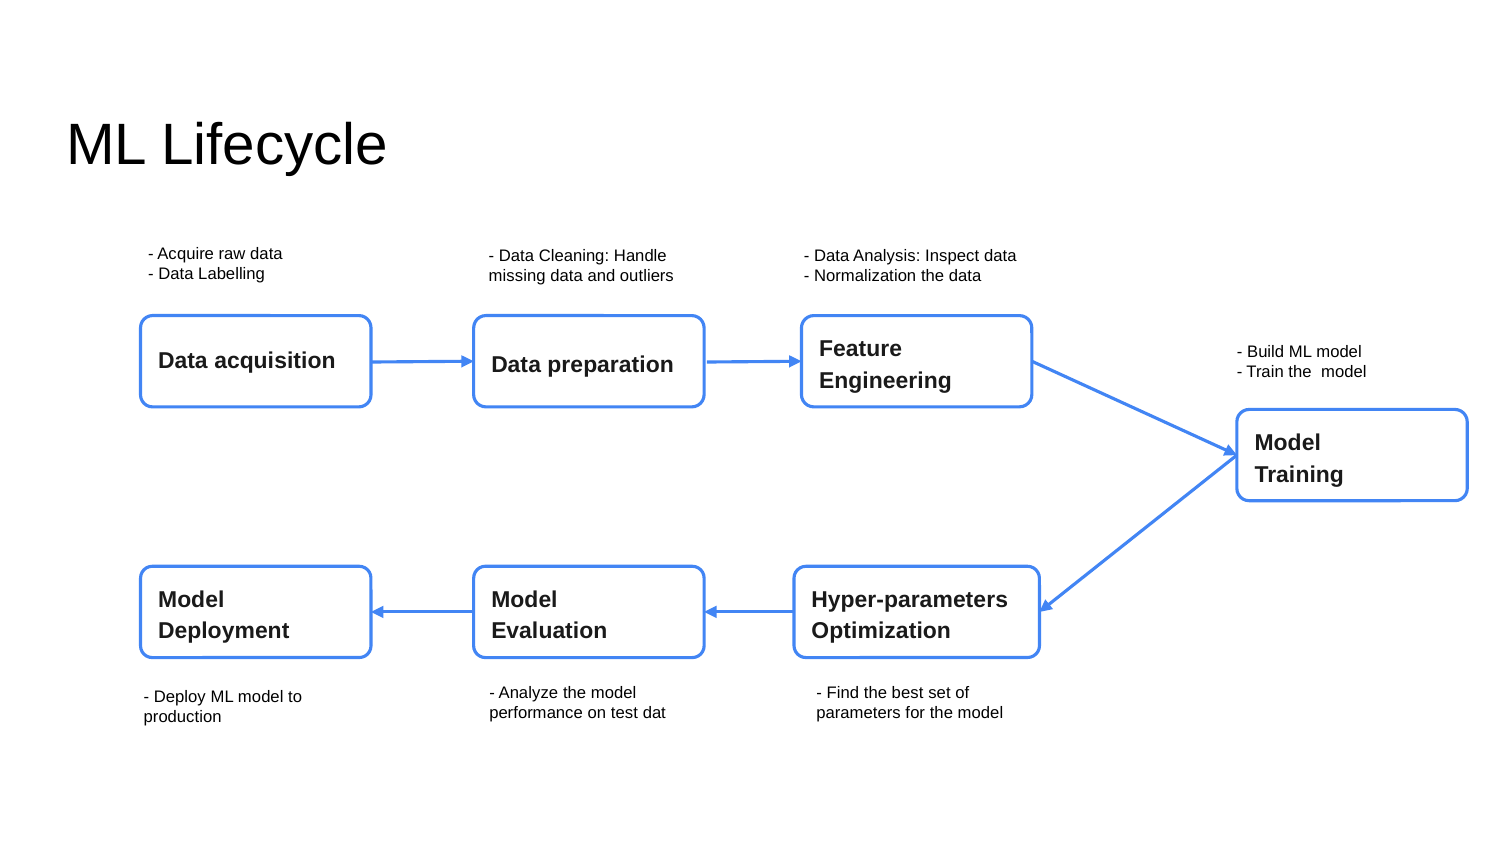

ML Lifecycle
- Acquire raw data
- Data Labelling
- Data Cleaning: Handle missing data and outliers
- Data Analysis: Inspect data
- Normalization the data
Data acquisition
Data preparation
Feature Engineering
- Build ML model
- Train the  model
Model
Training
Model Deployment
Model
Evaluation
Hyper-parameters Optimization
- Find the best set of parameters for the model
- Analyze the model performance on test dat
- Deploy ML model to production